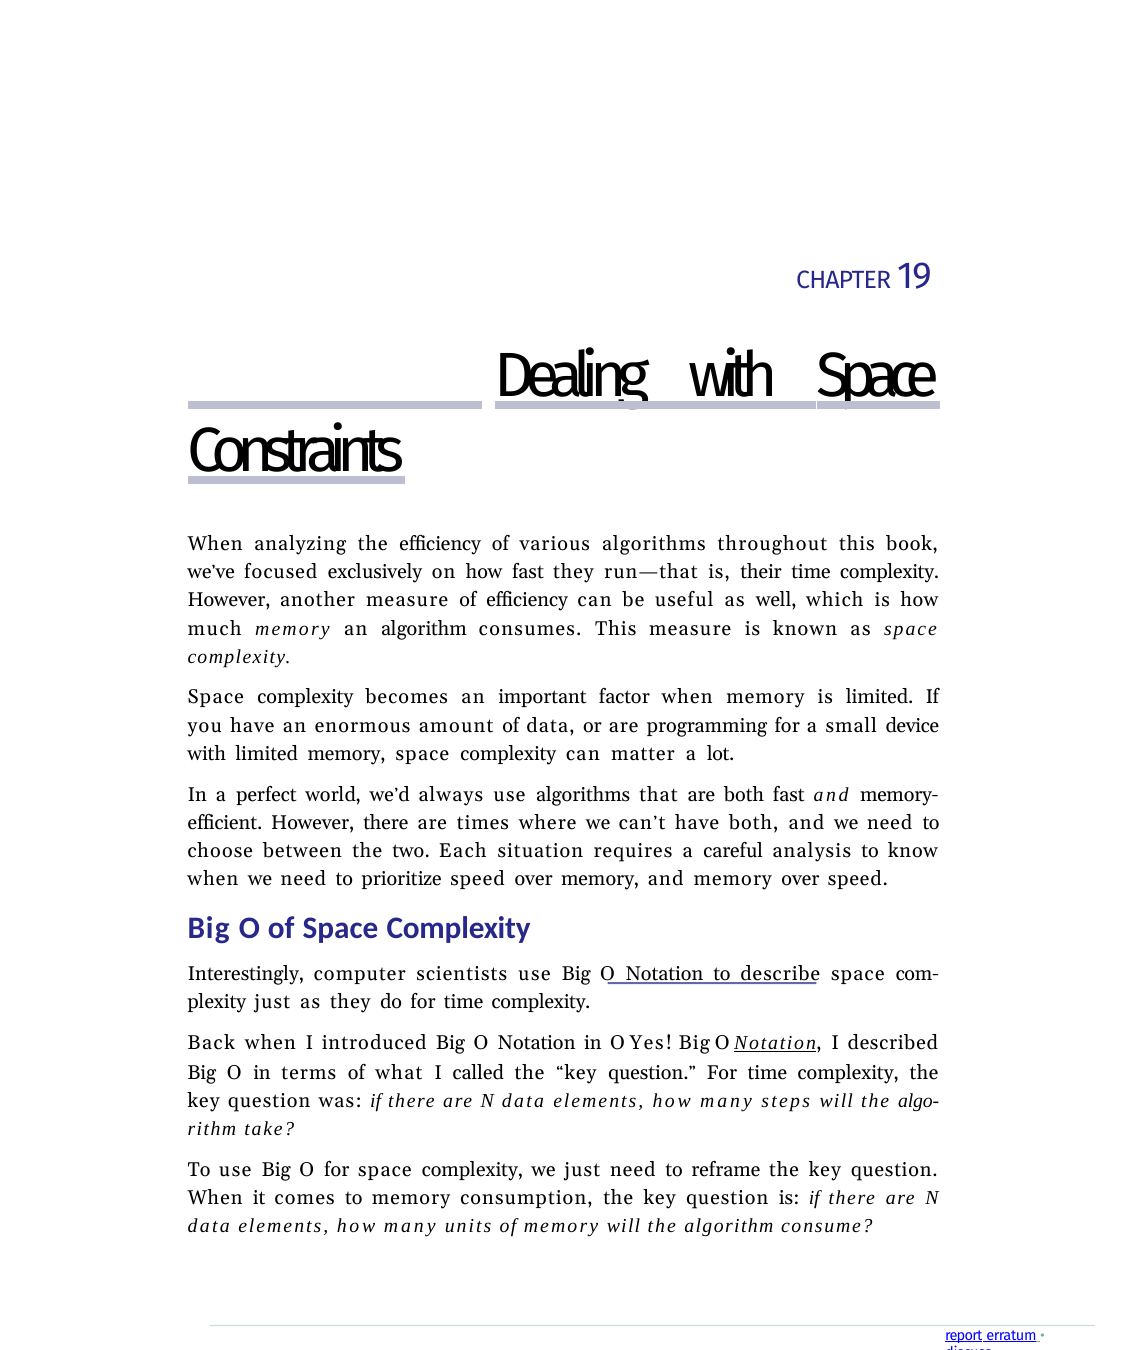

# CHAPTER 19
      Dealing with Space Constraints
When analyzing the efficiency of various algorithms throughout this book, we’ve focused exclusively on how fast they run—that is, their time complexity. However, another measure of efficiency can be useful as well, which is how much memory an algorithm consumes. This measure is known as space complexity.
Space complexity becomes an important factor when memory is limited. If you have an enormous amount of data, or are programming for a small device with limited memory, space complexity can matter a lot.
In a perfect world, we’d always use algorithms that are both fast and memory- efficient. However, there are times where we can’t have both, and we need to choose between the two. Each situation requires a careful analysis to know when we need to prioritize speed over memory, and memory over speed.
Big O of Space Complexity
Interestingly, computer scientists use Big O Notation to describe space com- plexity just as they do for time complexity.
Back when I introduced Big O Notation in O Yes! Big O Notation, I described Big O in terms of what I called the “key question.” For time complexity, the key question was: if there are N data elements, how many steps will the algo- rithm take?
To use Big O for space complexity, we just need to reframe the key question. When it comes to memory consumption, the key question is: if there are N data elements, how many units of memory will the algorithm consume?

report erratum • discuss